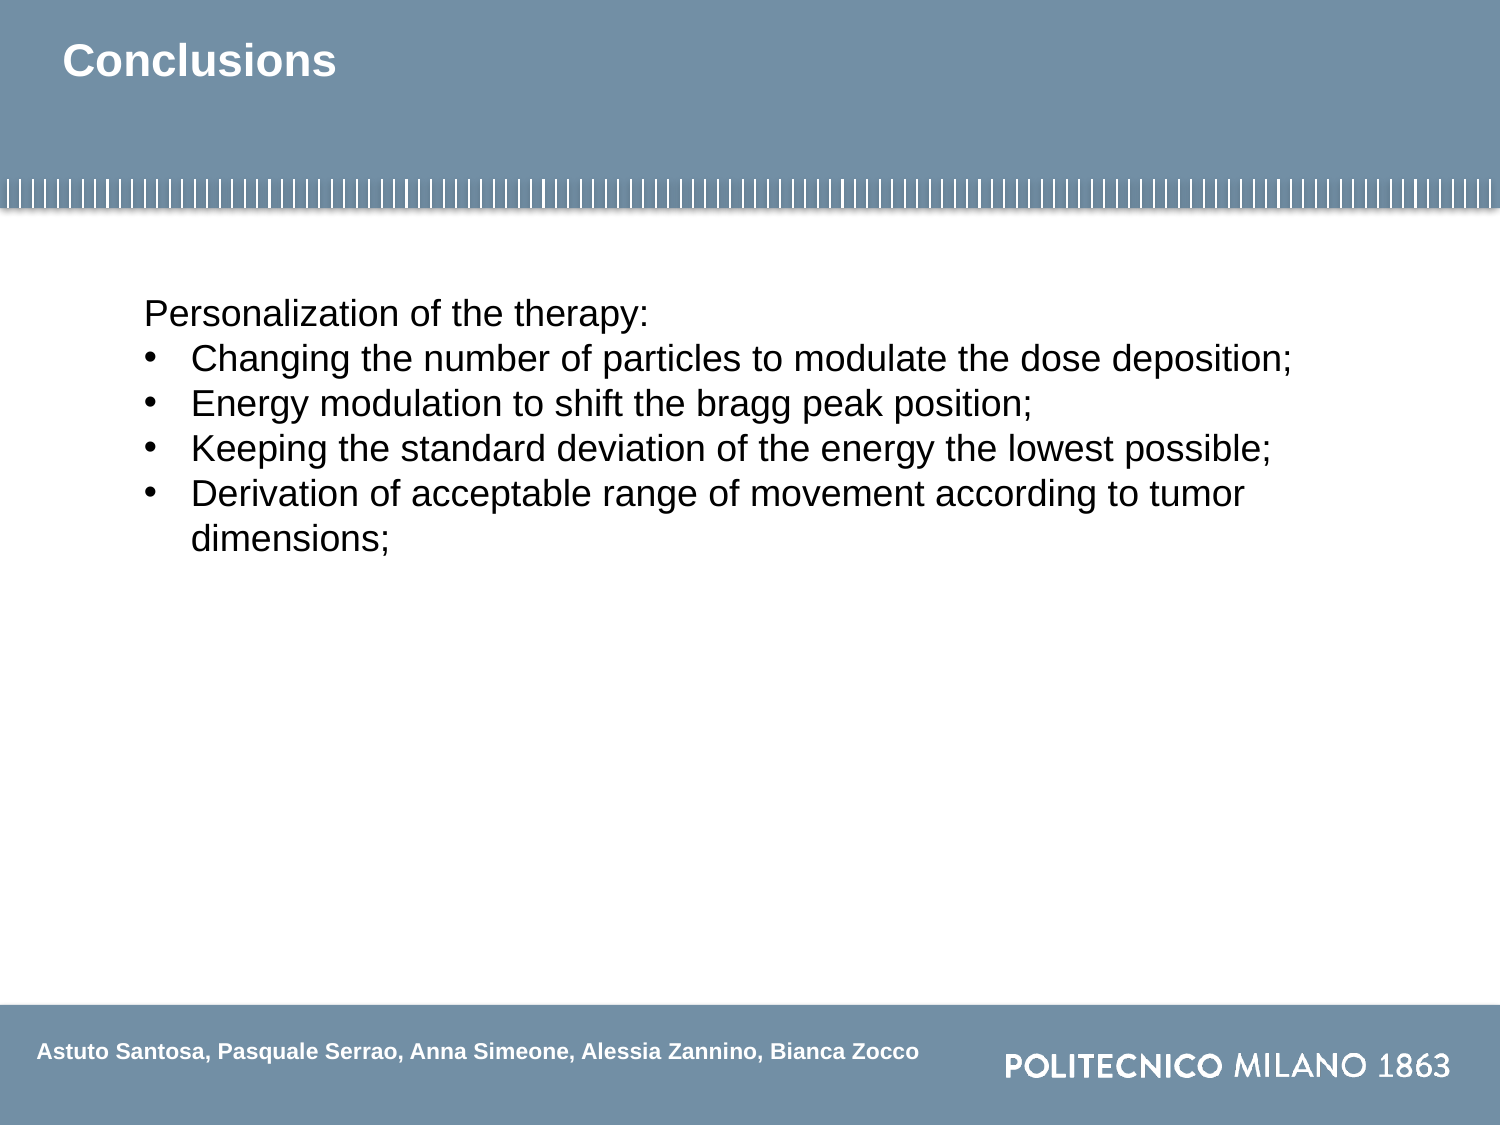

# Conclusions
Personalization of the therapy:
Changing the number of particles to modulate the dose deposition;
Energy modulation to shift the bragg peak position;
Keeping the standard deviation of the energy the lowest possible;
Derivation of acceptable range of movement according to tumor dimensions;